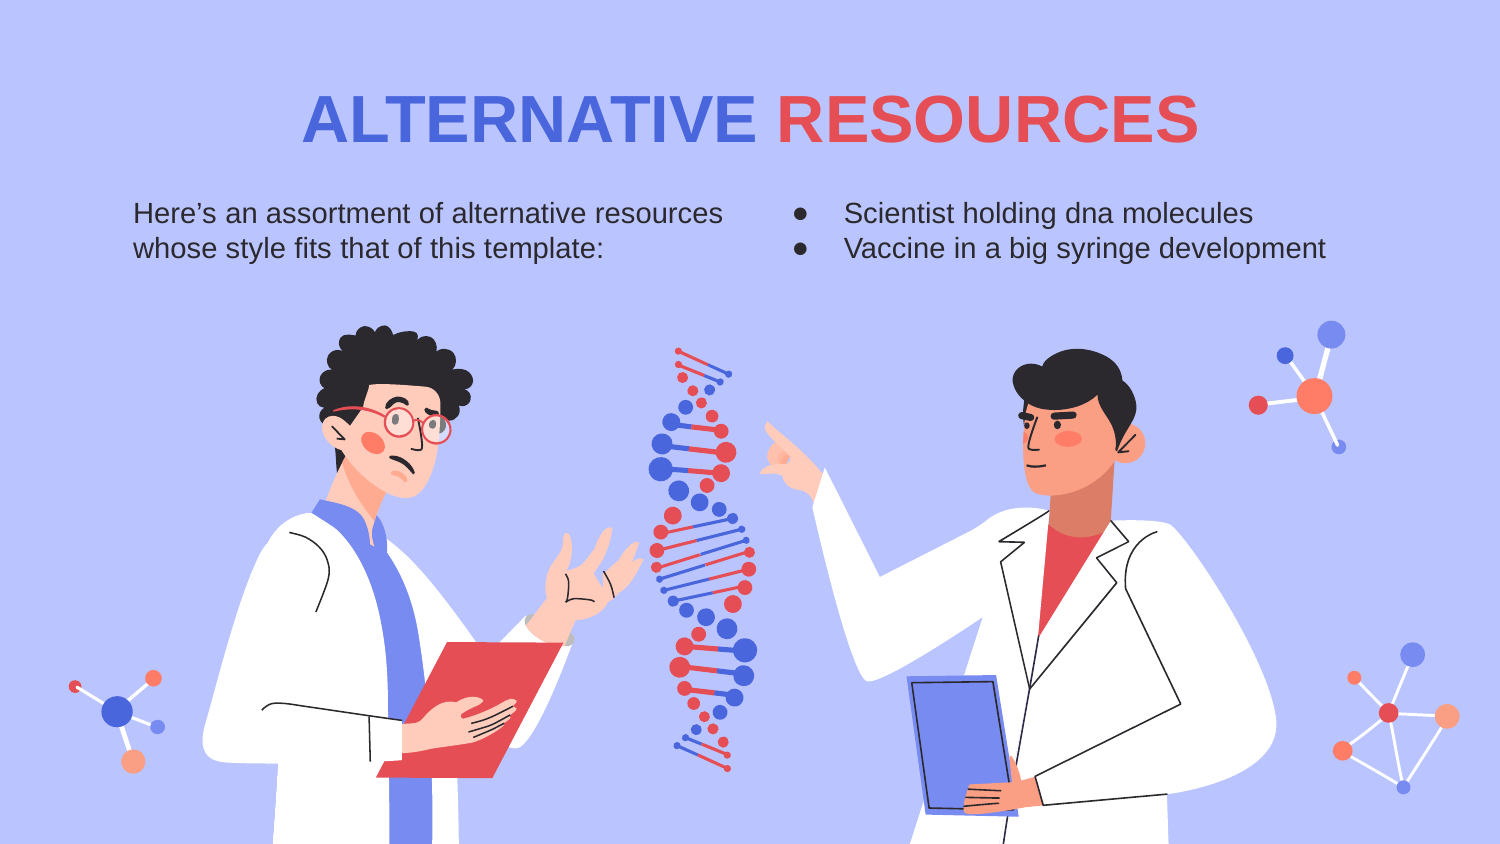

# ALTERNATIVE RESOURCES
Here’s an assortment of alternative resources whose style fits that of this template:
Scientist holding dna molecules
Vaccine in a big syringe development